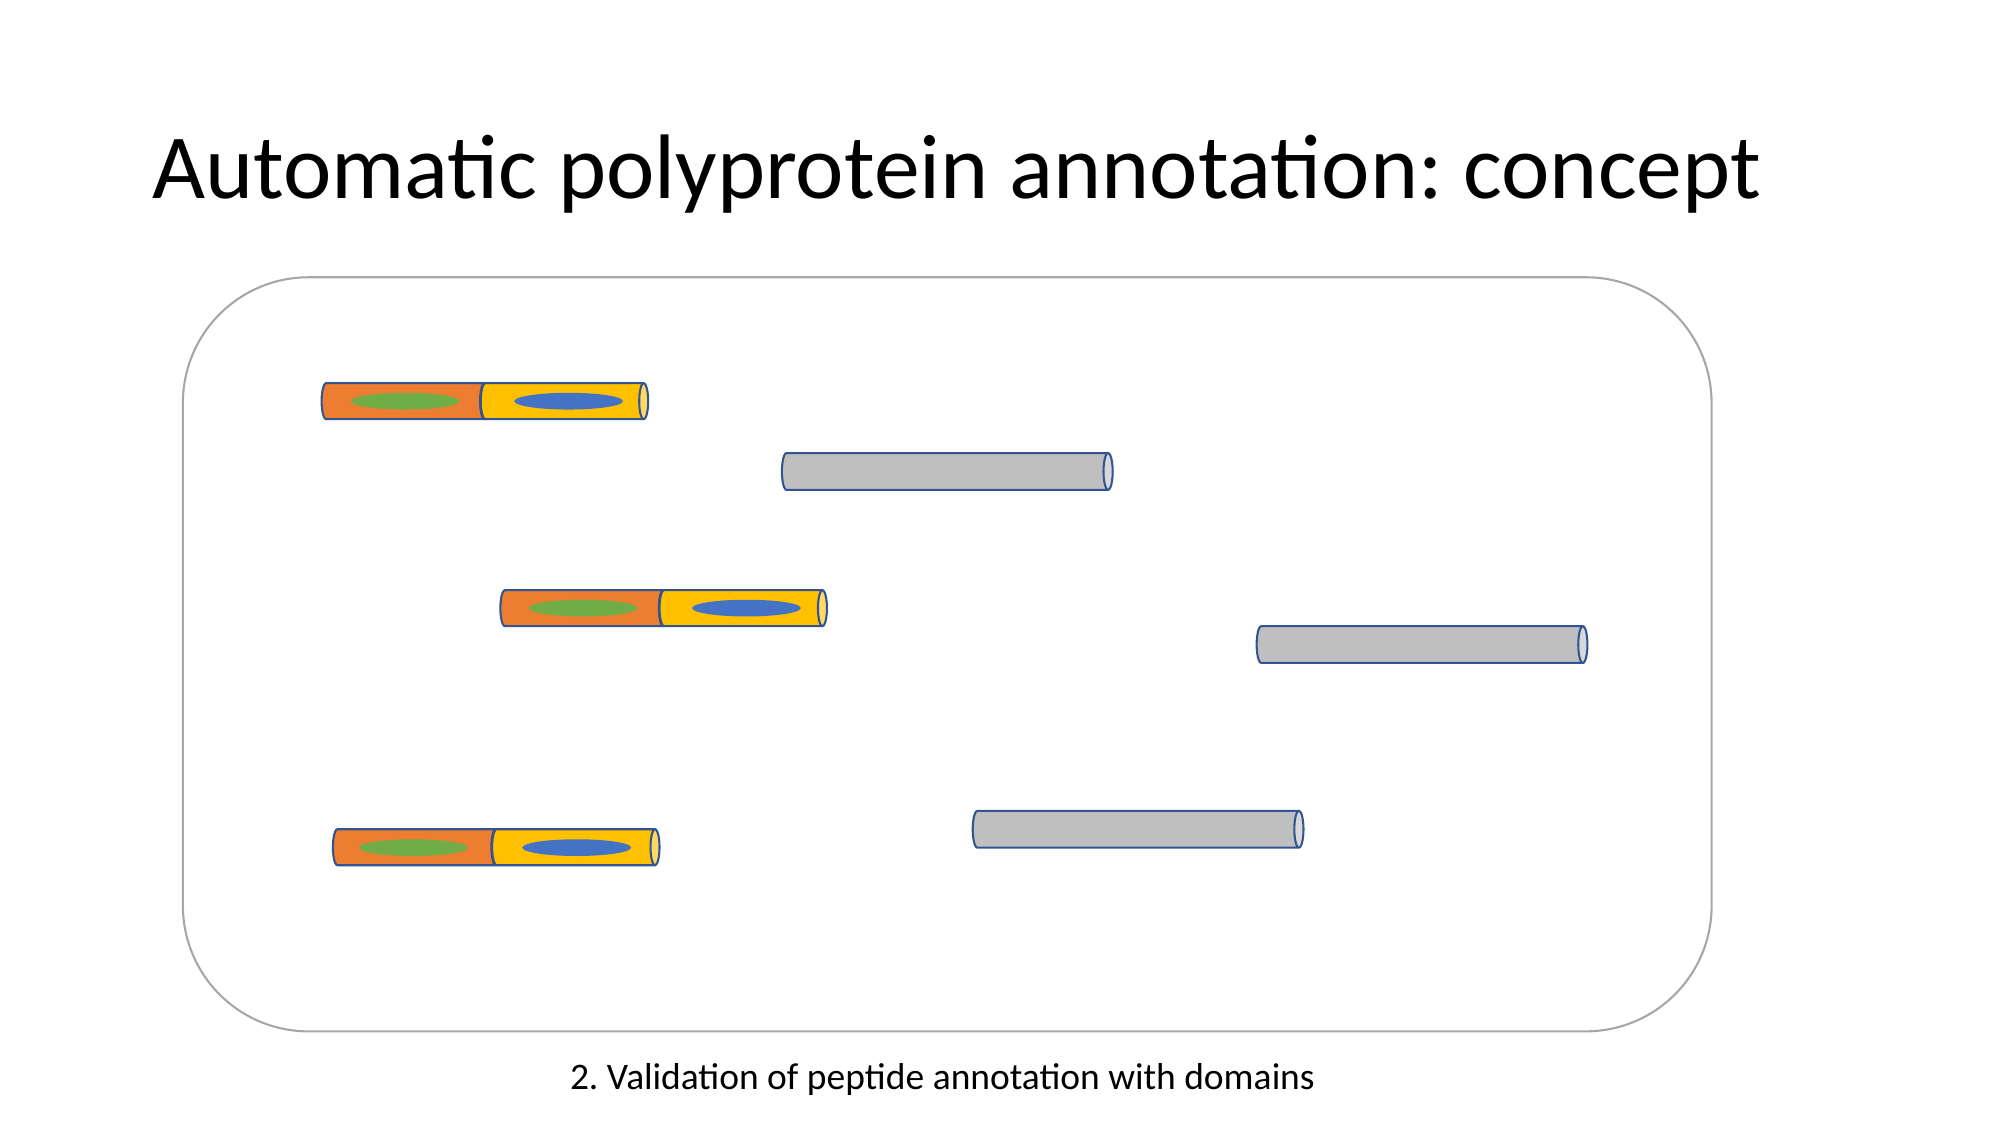

# Automatic polyprotein annotation: concept

2. Validation of peptide annotation with domains